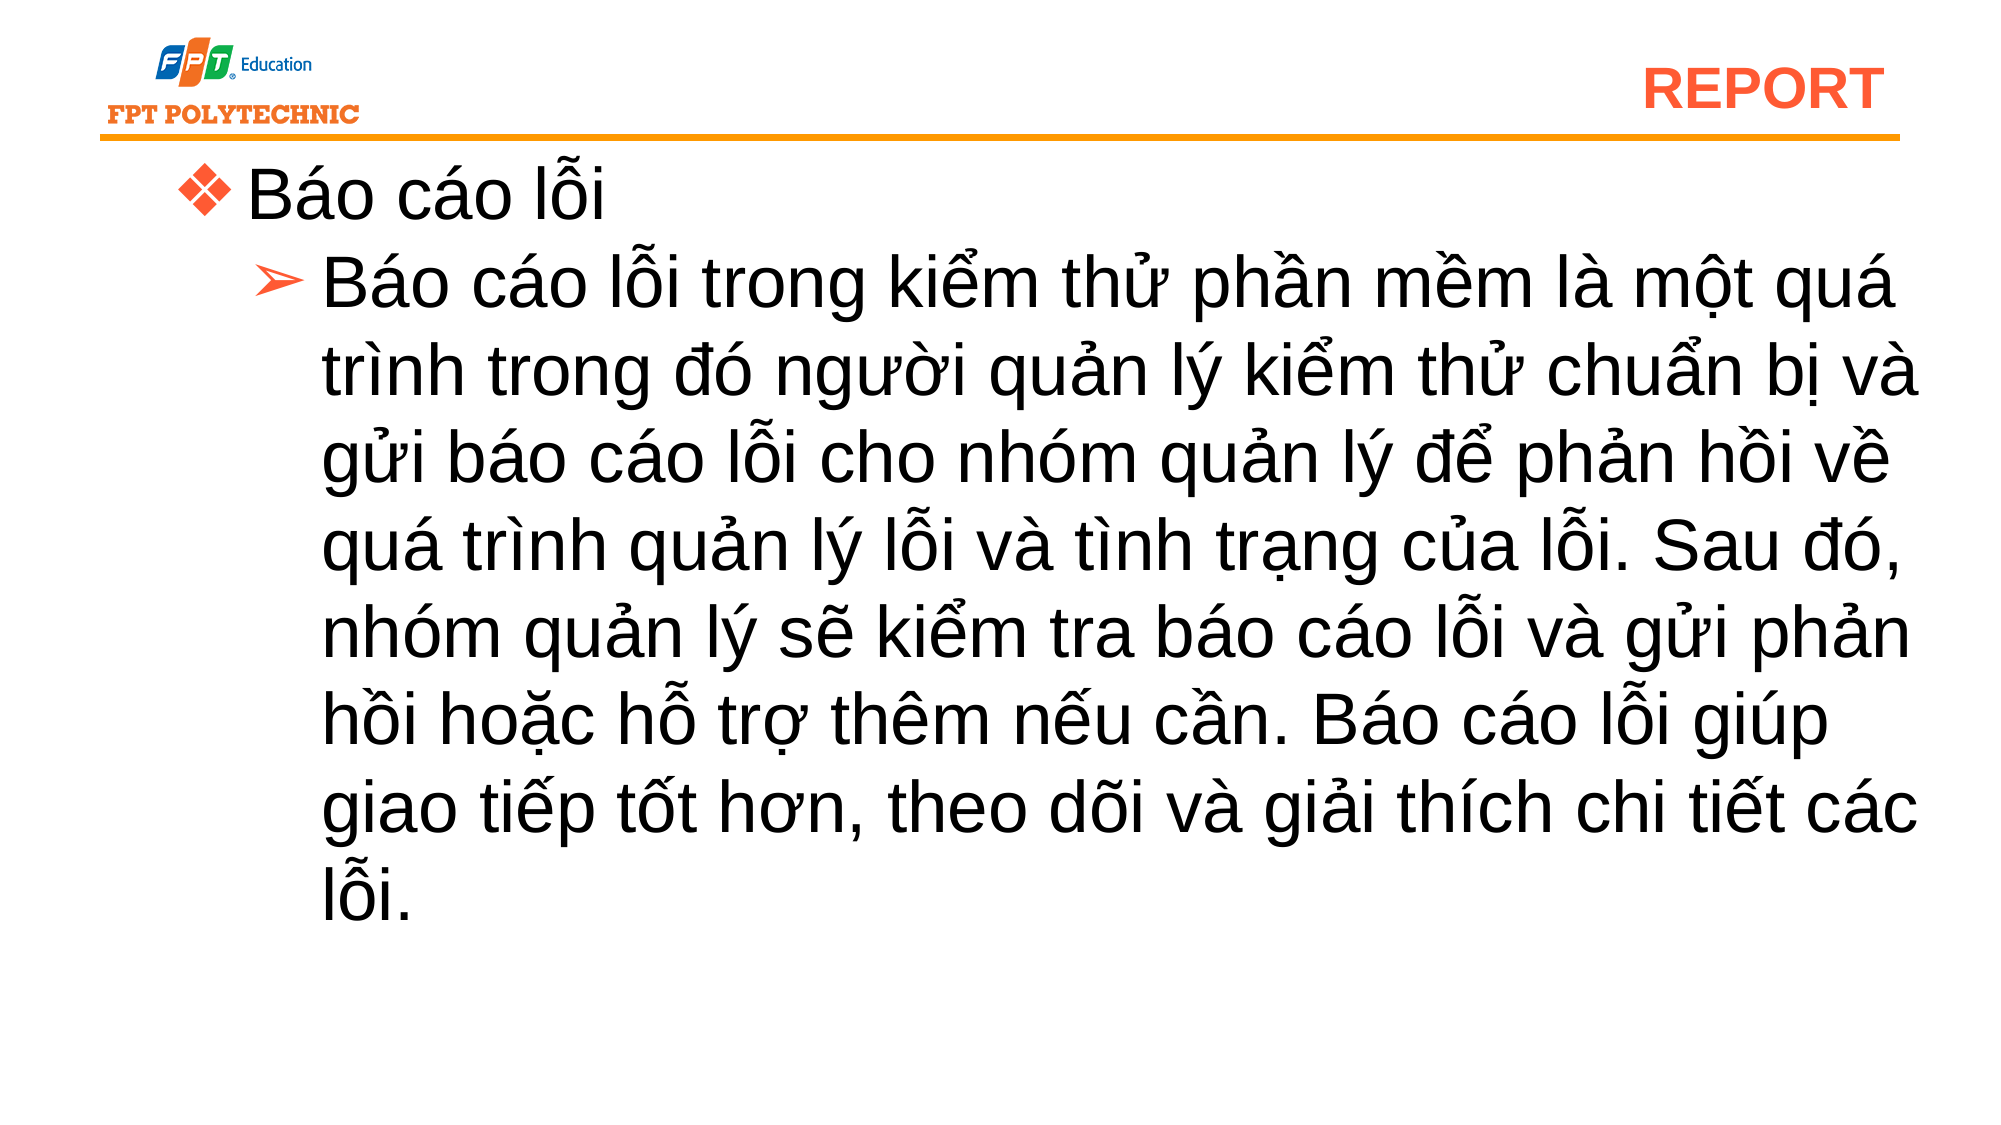

# report
Báo cáo lỗi
Báo cáo lỗi trong kiểm thử phần mềm là một quá trình trong đó người quản lý kiểm thử chuẩn bị và gửi báo cáo lỗi cho nhóm quản lý để phản hồi về quá trình quản lý lỗi và tình trạng của lỗi. Sau đó, nhóm quản lý sẽ kiểm tra báo cáo lỗi và gửi phản hồi hoặc hỗ trợ thêm nếu cần. Báo cáo lỗi giúp giao tiếp tốt hơn, theo dõi và giải thích chi tiết các lỗi.